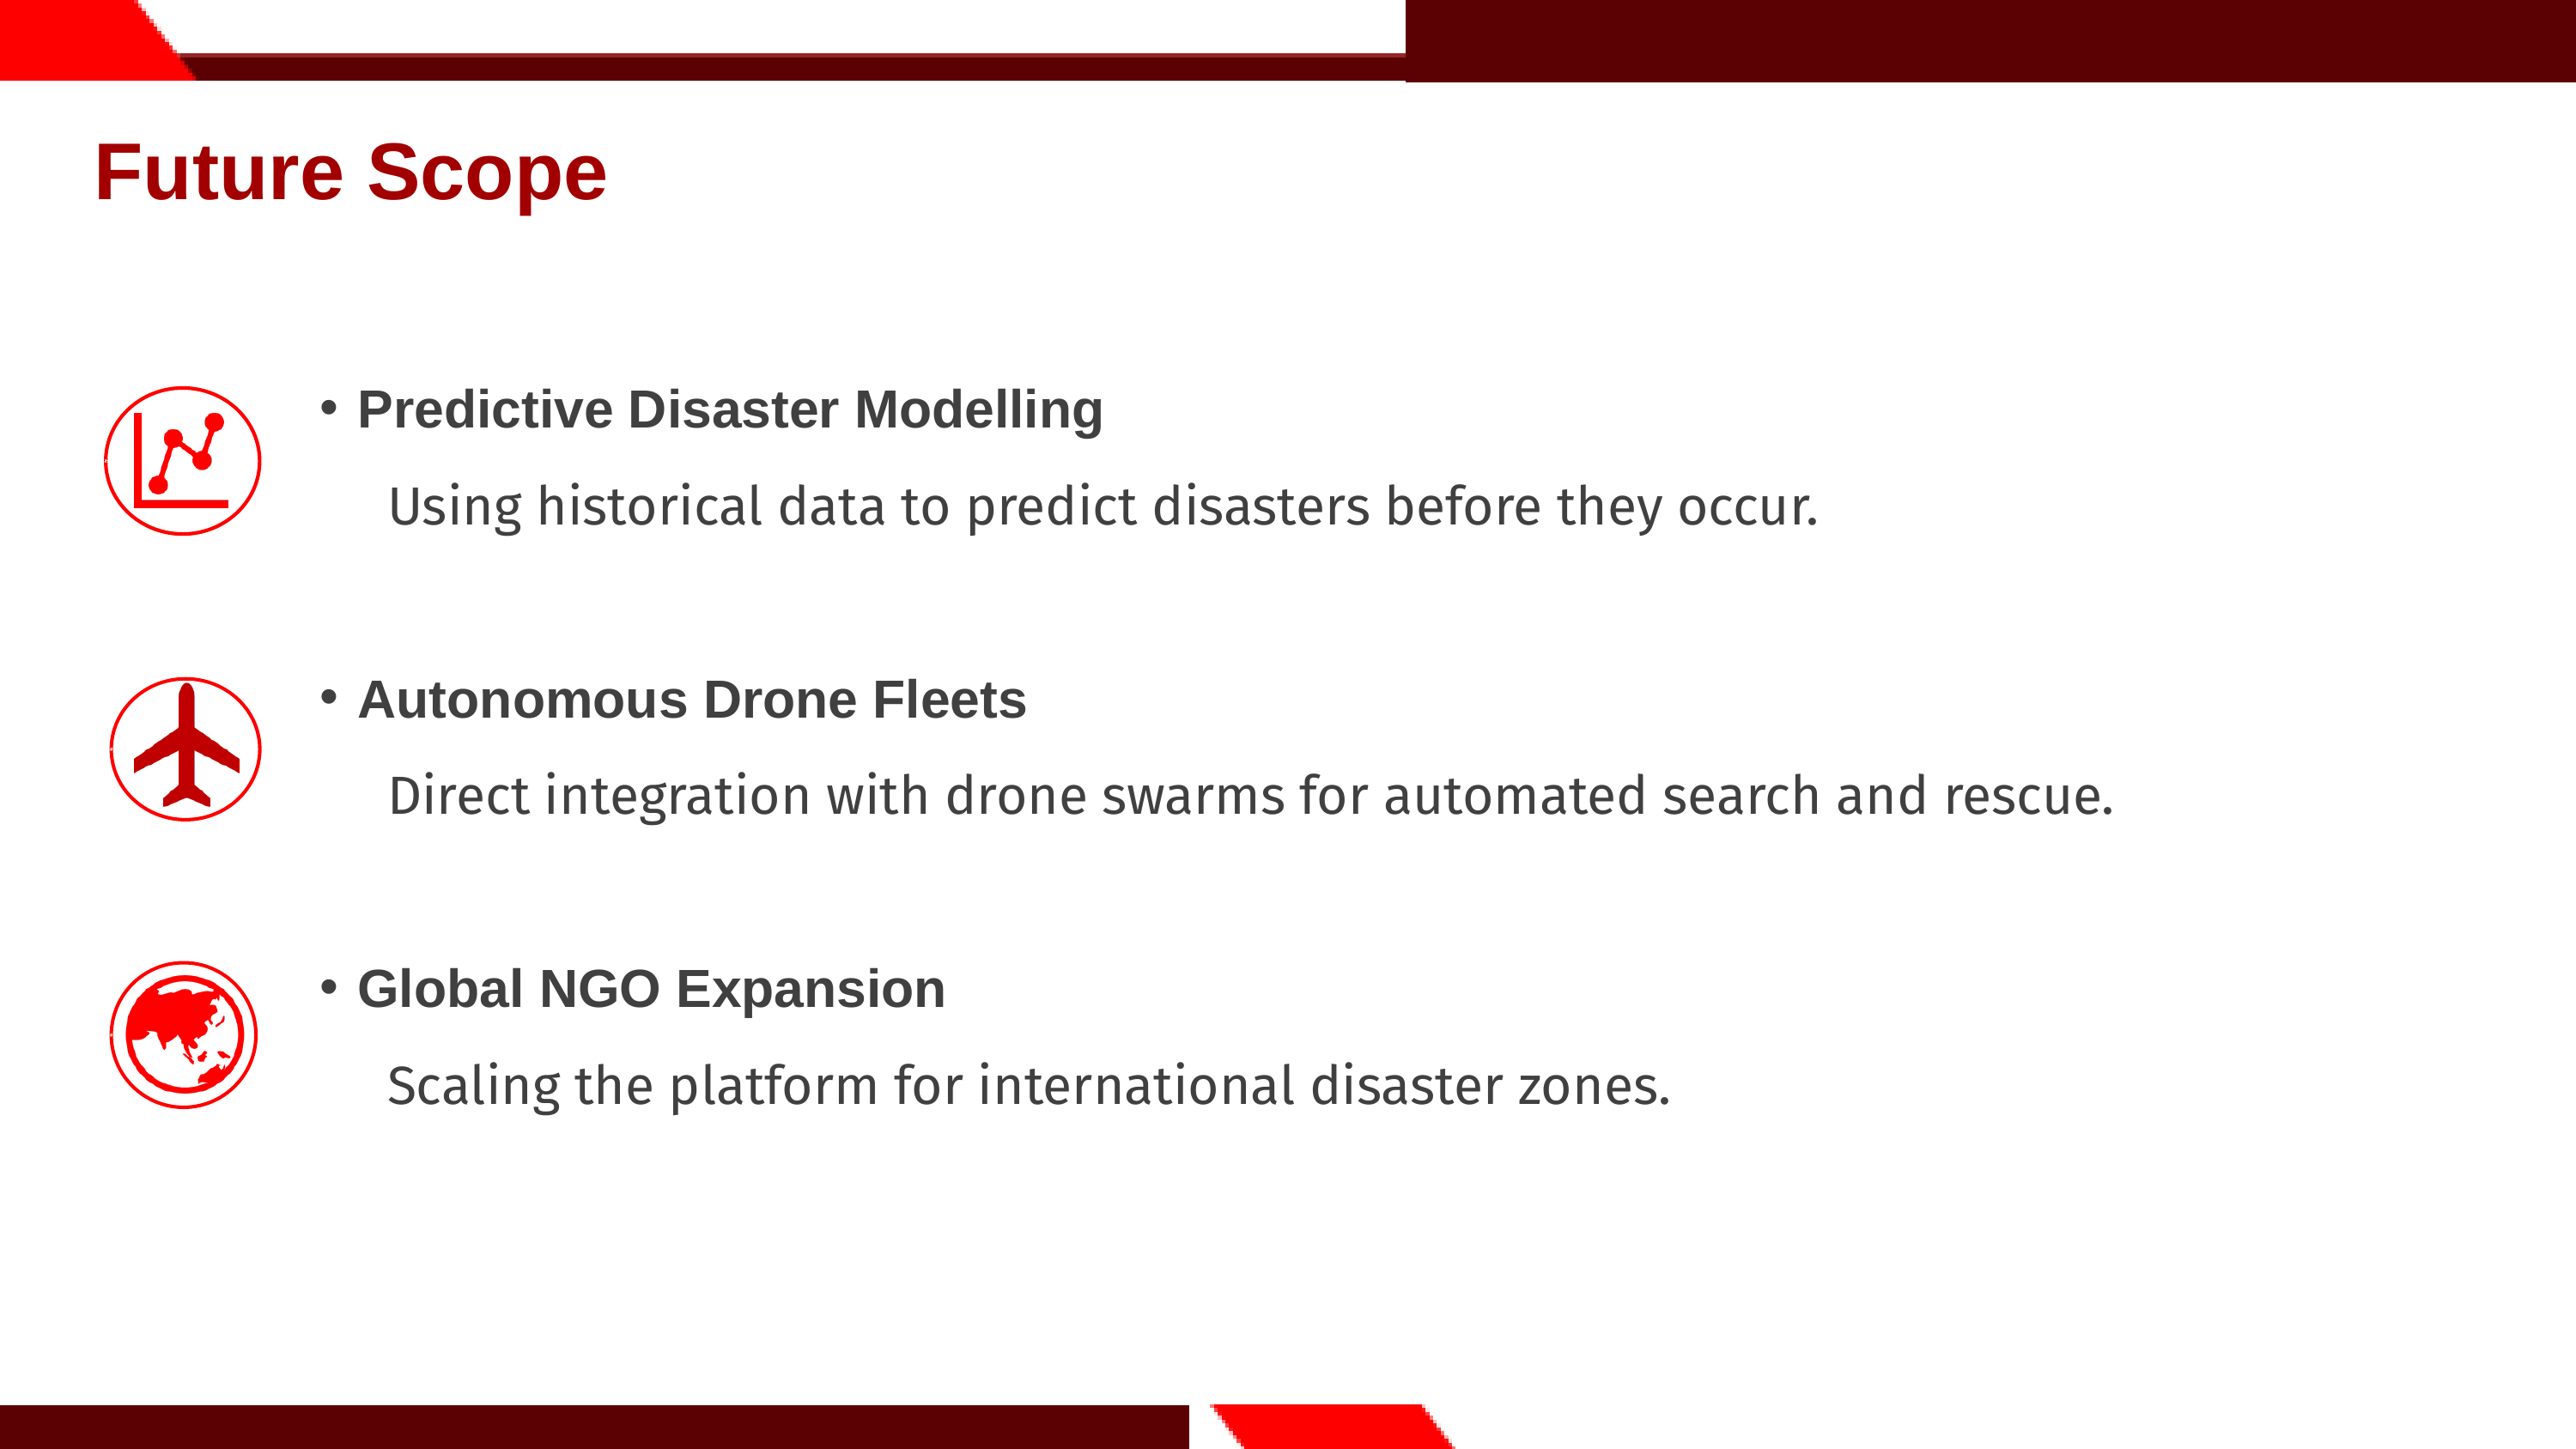

Future Scope
Predictive Disaster Modelling
  Using historical data to predict disasters before they occur.

Autonomous Drone Fleets
  Direct integration with drone swarms for automated search and rescue.

Global NGO Expansion
  Scaling the platform for international disaster zones.